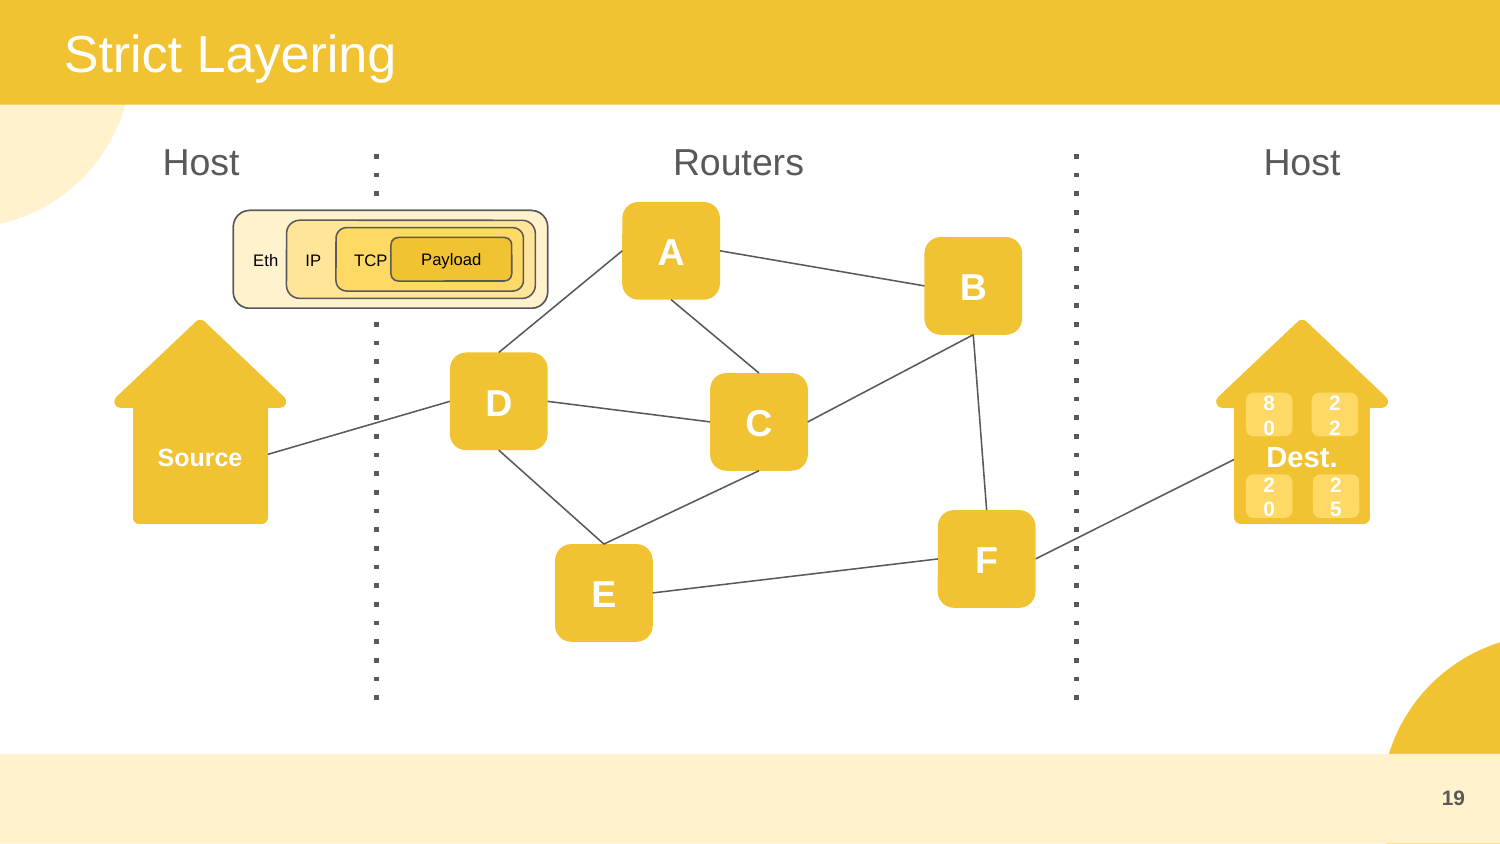

# Strict Layering
Host
Routers
Host
A
Eth
Eth
IP
TCP
B
Payload

Source

Dest.
D
C
80
22
20
25
F
E
19